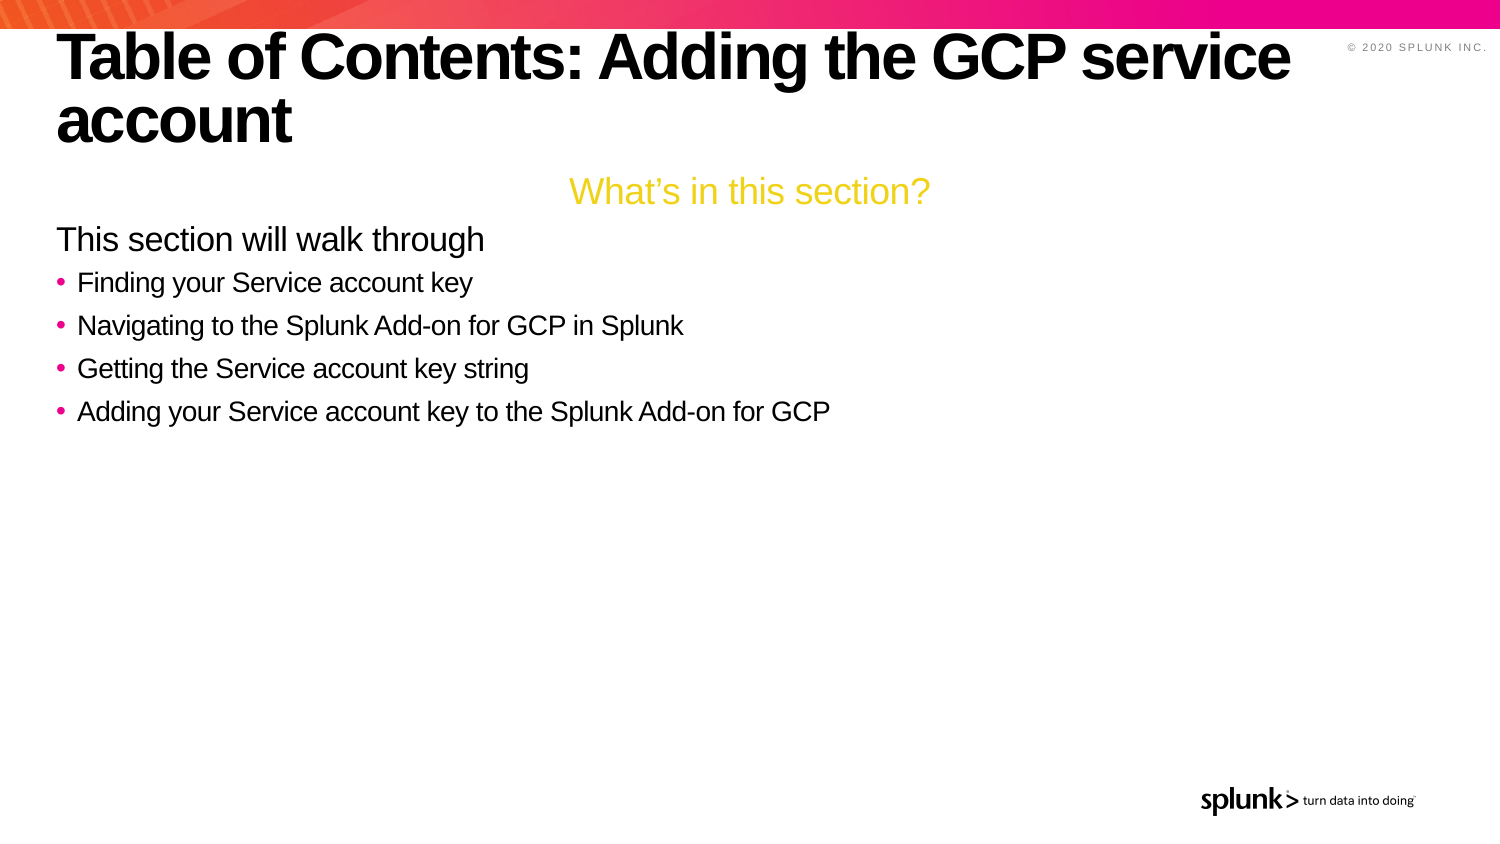

# Table of Contents: Adding the GCP service account
What’s in this section?
This section will walk through
Finding your Service account key
Navigating to the Splunk Add-on for GCP in Splunk
Getting the Service account key string
Adding your Service account key to the Splunk Add-on for GCP